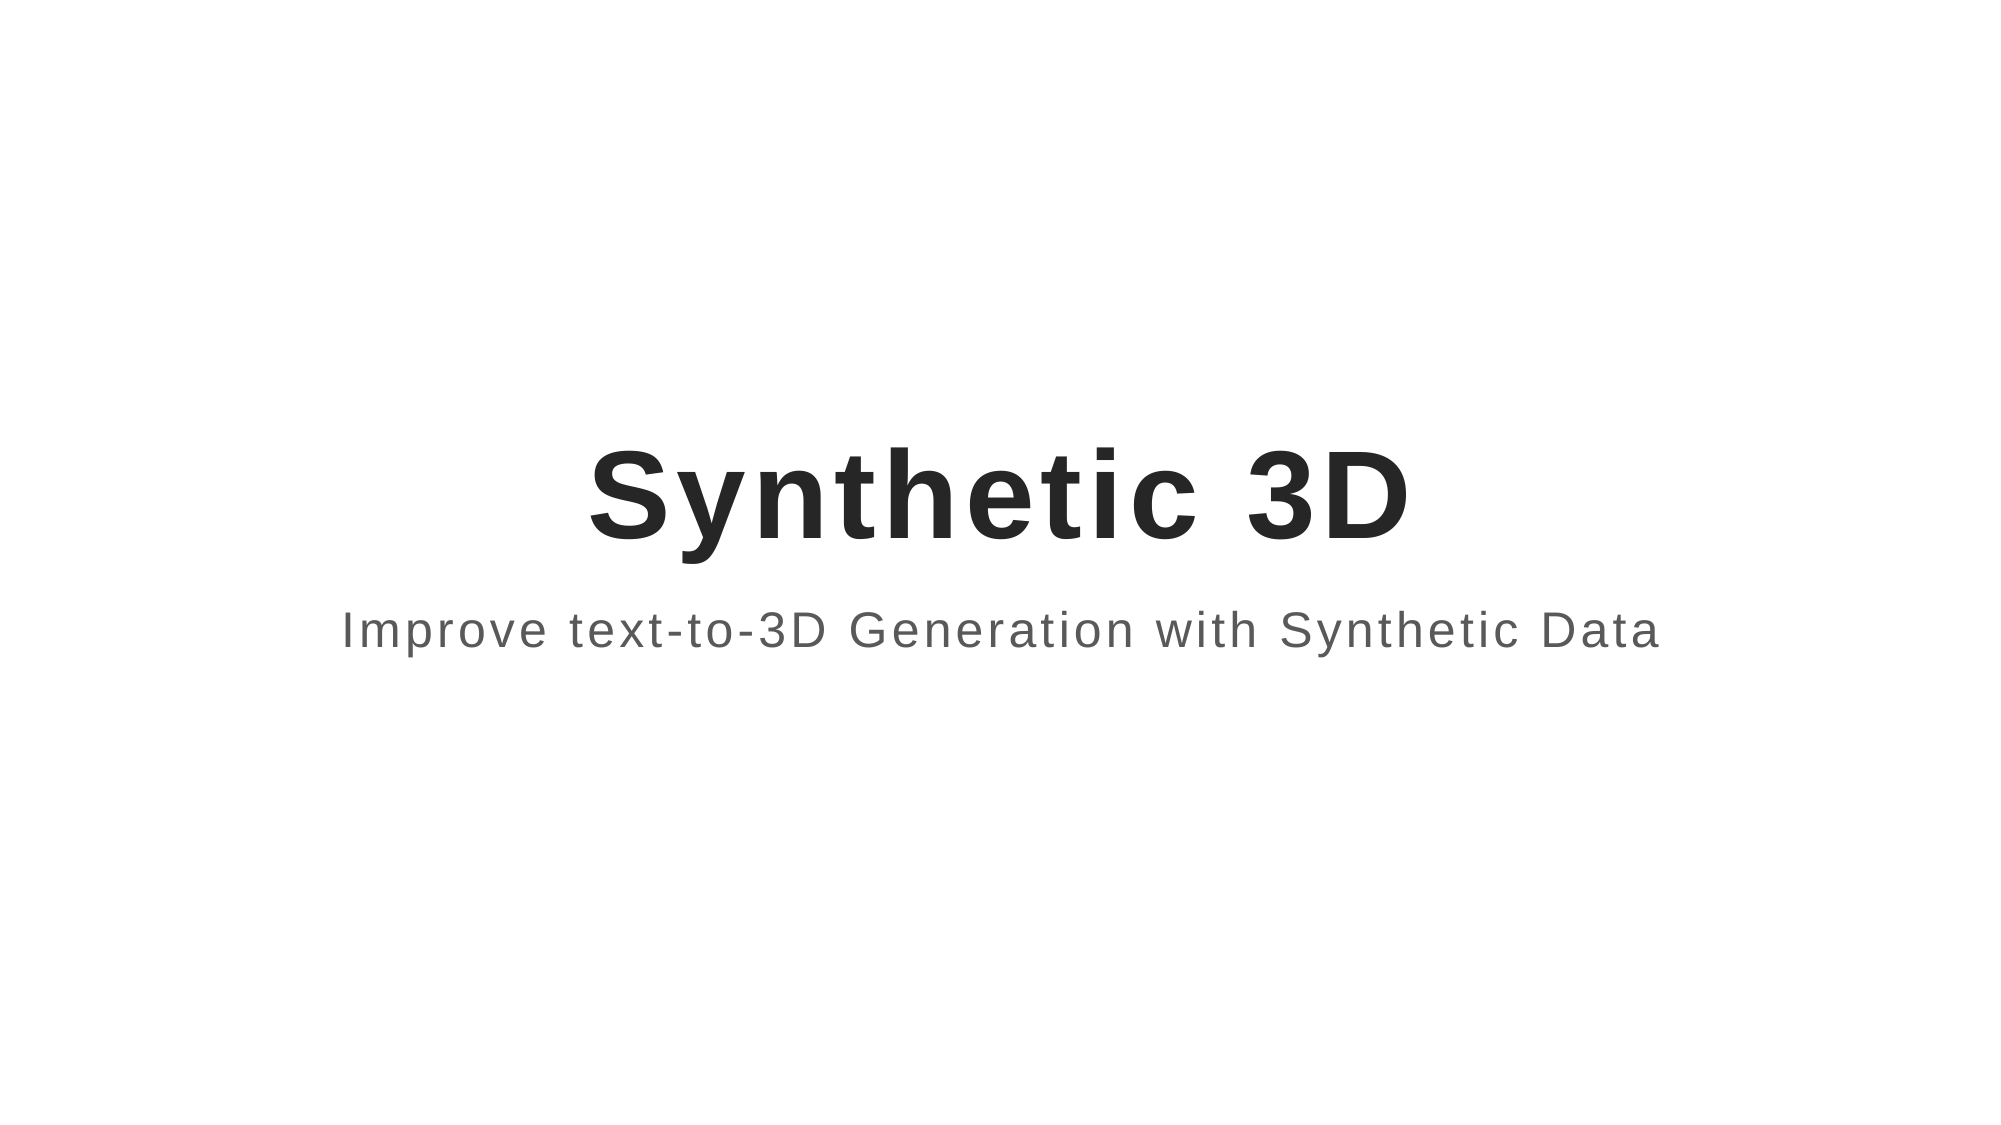

# Synthetic 3D
Improve text-to-3D Generation with Synthetic Data